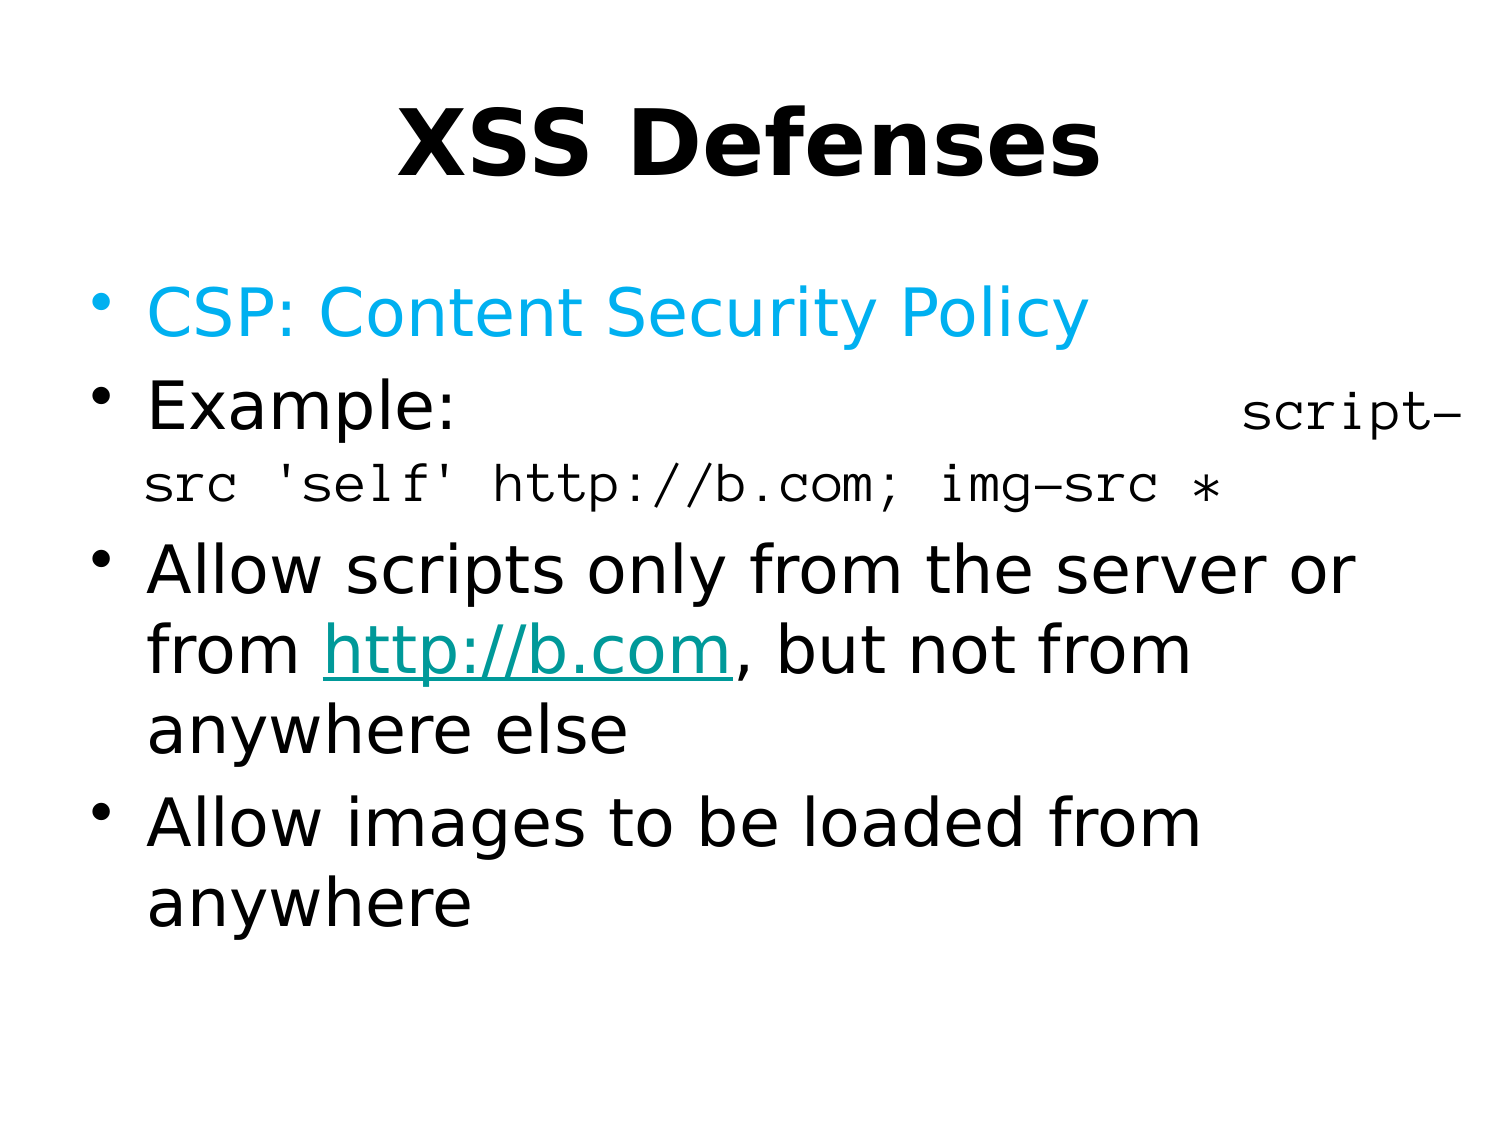

# XSS Defenses
CSP: Content Security Policy
Example:                                     script-src 'self' http://b.com; img-src *
Allow scripts only from the server or from http://b.com, but not from anywhere else
Allow images to be loaded from anywhere